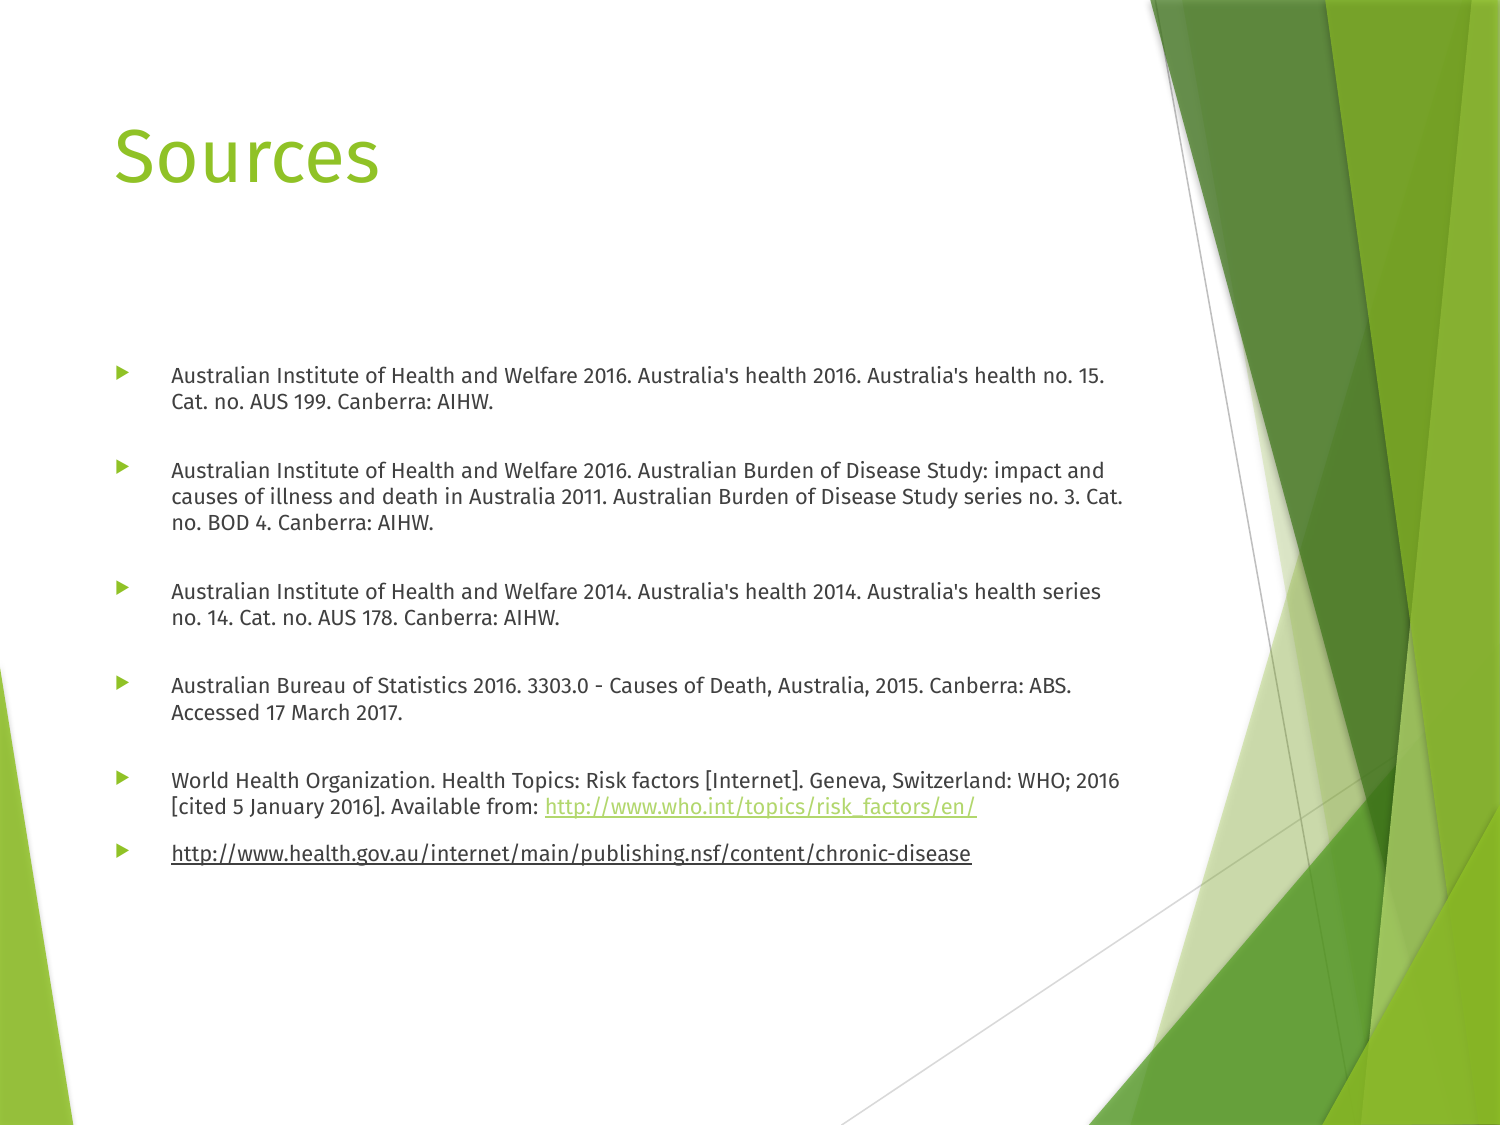

# Sources
Australian Institute of Health and Welfare 2016. Australia's health 2016. Australia's health no. 15. Cat. no. AUS 199. Canberra: AIHW.
Australian Institute of Health and Welfare 2016. Australian Burden of Disease Study: impact and causes of illness and death in Australia 2011. Australian Burden of Disease Study series no. 3. Cat. no. BOD 4. Canberra: AIHW.
Australian Institute of Health and Welfare 2014. Australia's health 2014. Australia's health series no. 14. Cat. no. AUS 178. Canberra: AIHW.
Australian Bureau of Statistics 2016. 3303.0 - Causes of Death, Australia, 2015. Canberra: ABS. Accessed 17 March 2017.
World Health Organization. Health Topics: Risk factors [Internet]. Geneva, Switzerland: WHO; 2016 [cited 5 January 2016]. Available from: http://www.who.int/topics/risk_factors/en/
http://www.health.gov.au/internet/main/publishing.nsf/content/chronic-disease